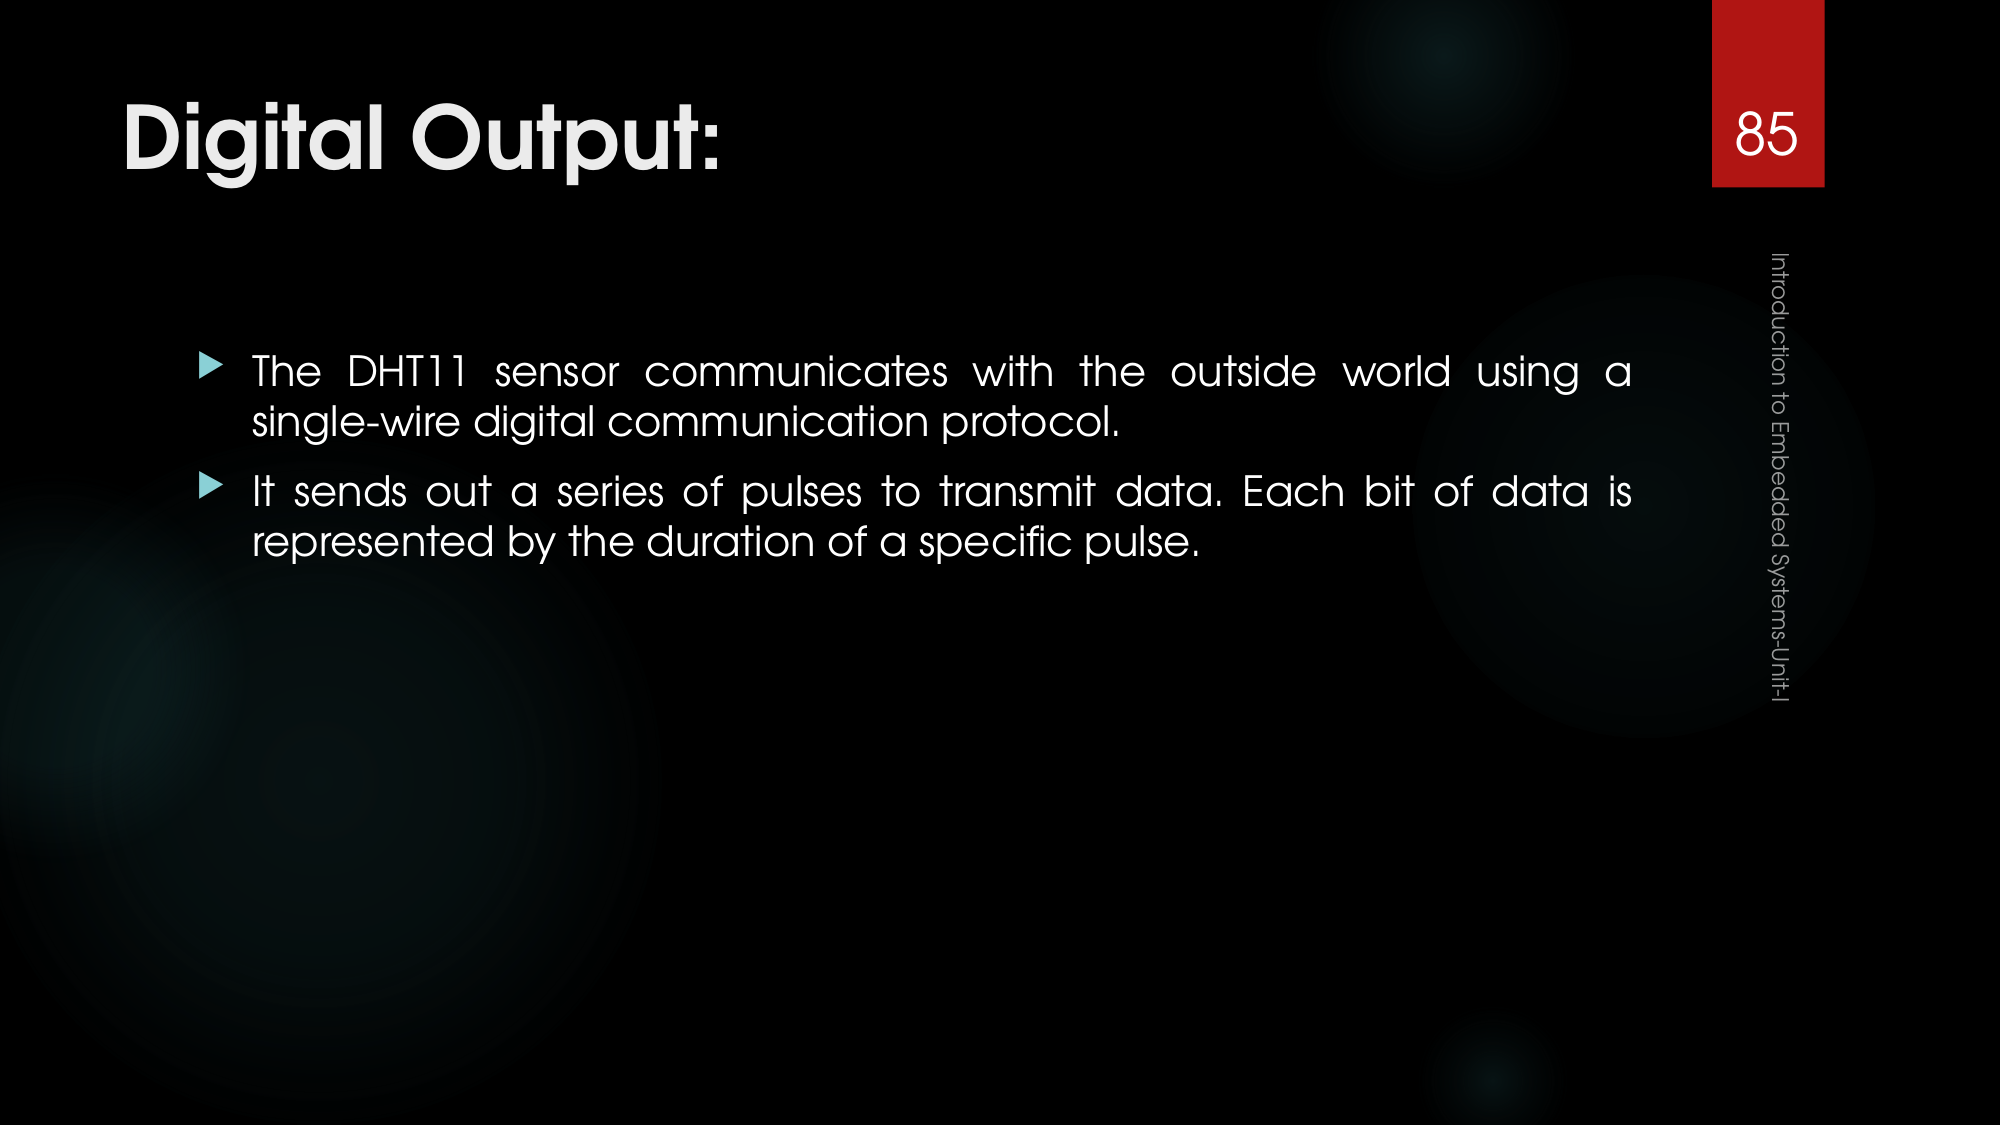

85
# Digital Output:
The DHT11 sensor communicates with the outside world using a single-wire digital communication protocol.
It sends out a series of pulses to transmit data. Each bit of data is represented by the duration of a specific pulse.
Introduction to Embedded Systems-Unit-I